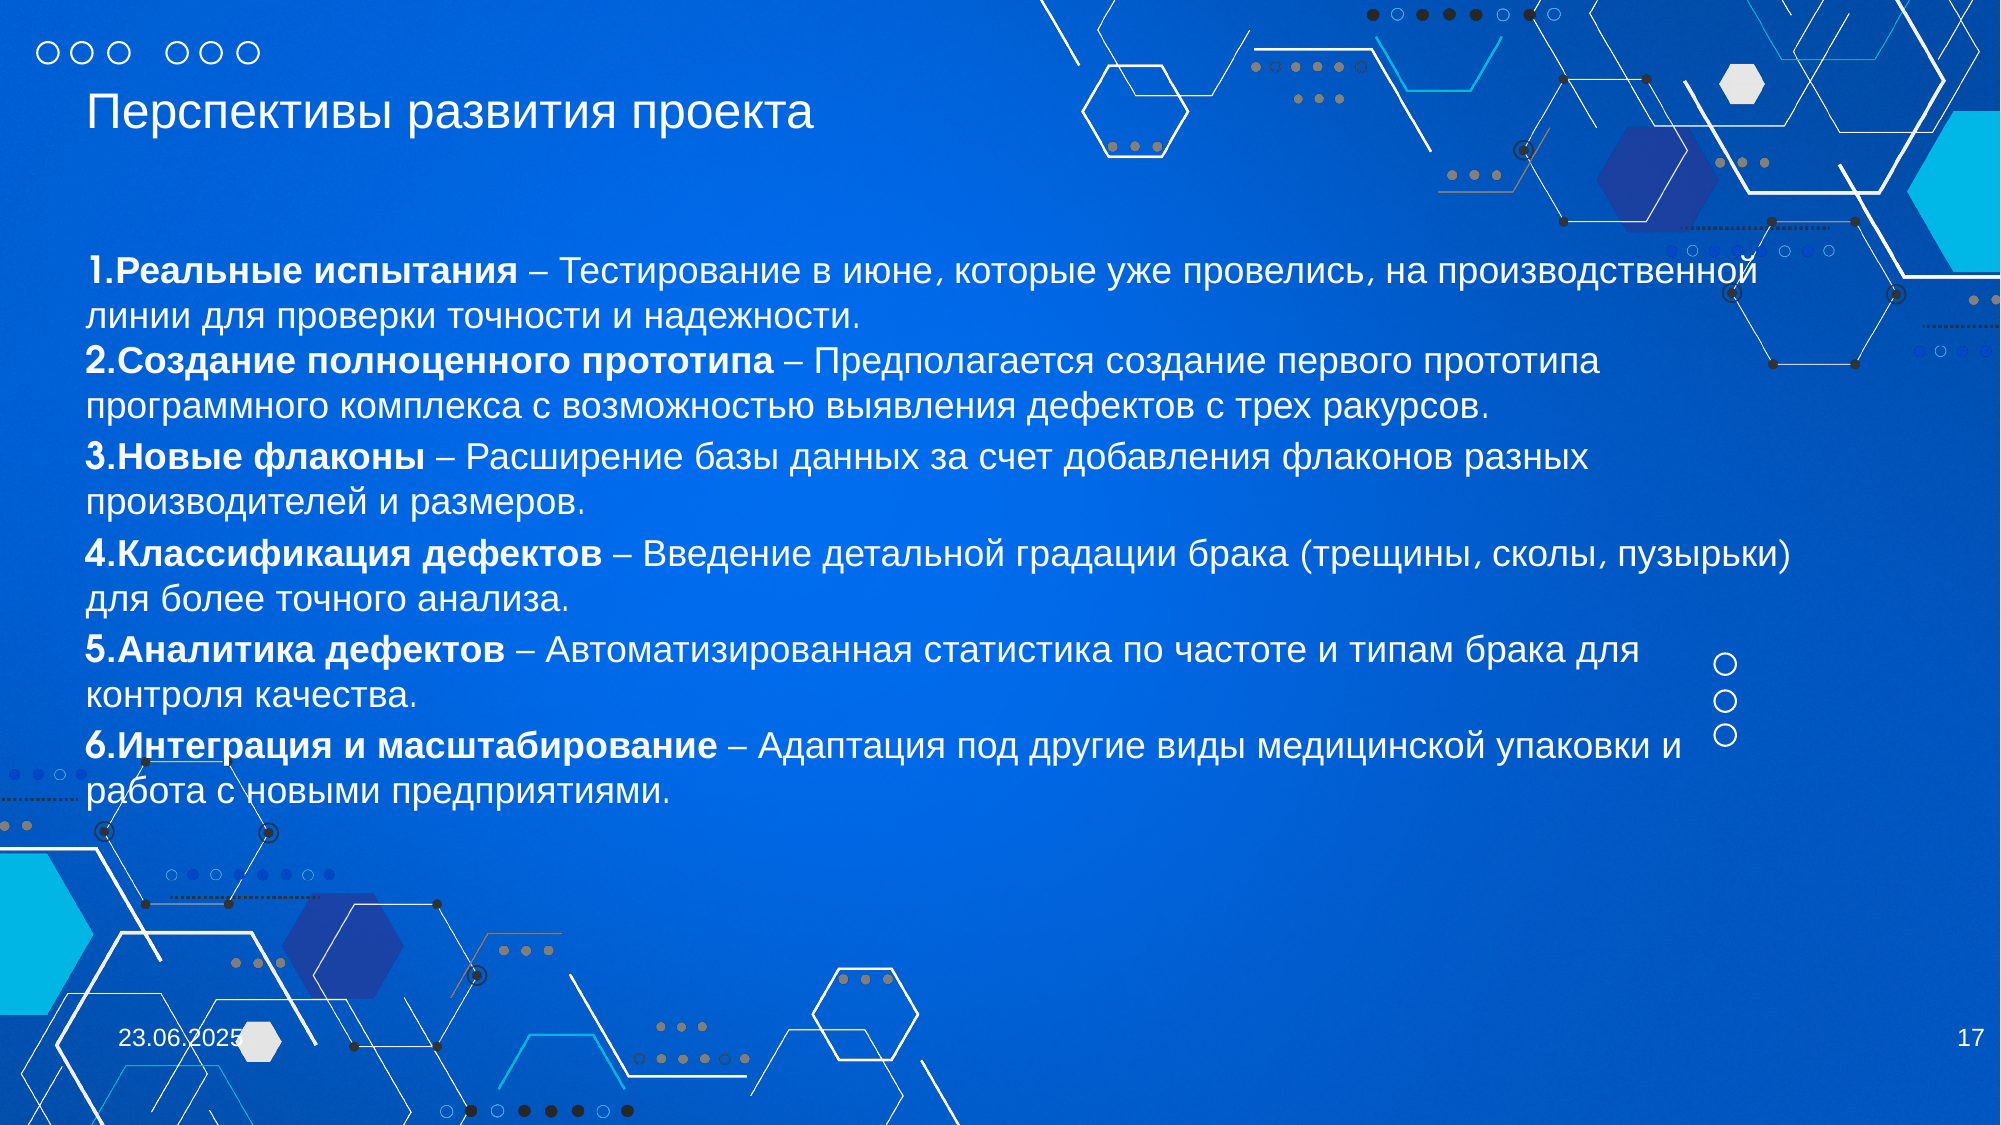

Перспективы развития проекта
Реальные испытания – Тестирование в июне, которые уже провелись, на производственной линии для проверки точности и надежности.
Создание полноценного прототипа – Предполагается создание первого прототипа программного комплекса с возможностью выявления дефектов с трех ракурсов.
Новые флаконы – Расширение базы данных за счет добавления флаконов разных производителей и размеров.
Классификация дефектов – Введение детальной градации брака (трещины, сколы, пузырьки) для более точного анализа.
Аналитика дефектов – Автоматизированная статистика по частоте и типам брака для контроля качества.
Интеграция и масштабирование – Адаптация под другие виды медицинской упаковки и работа с новыми предприятиями.

23.06.2025
17